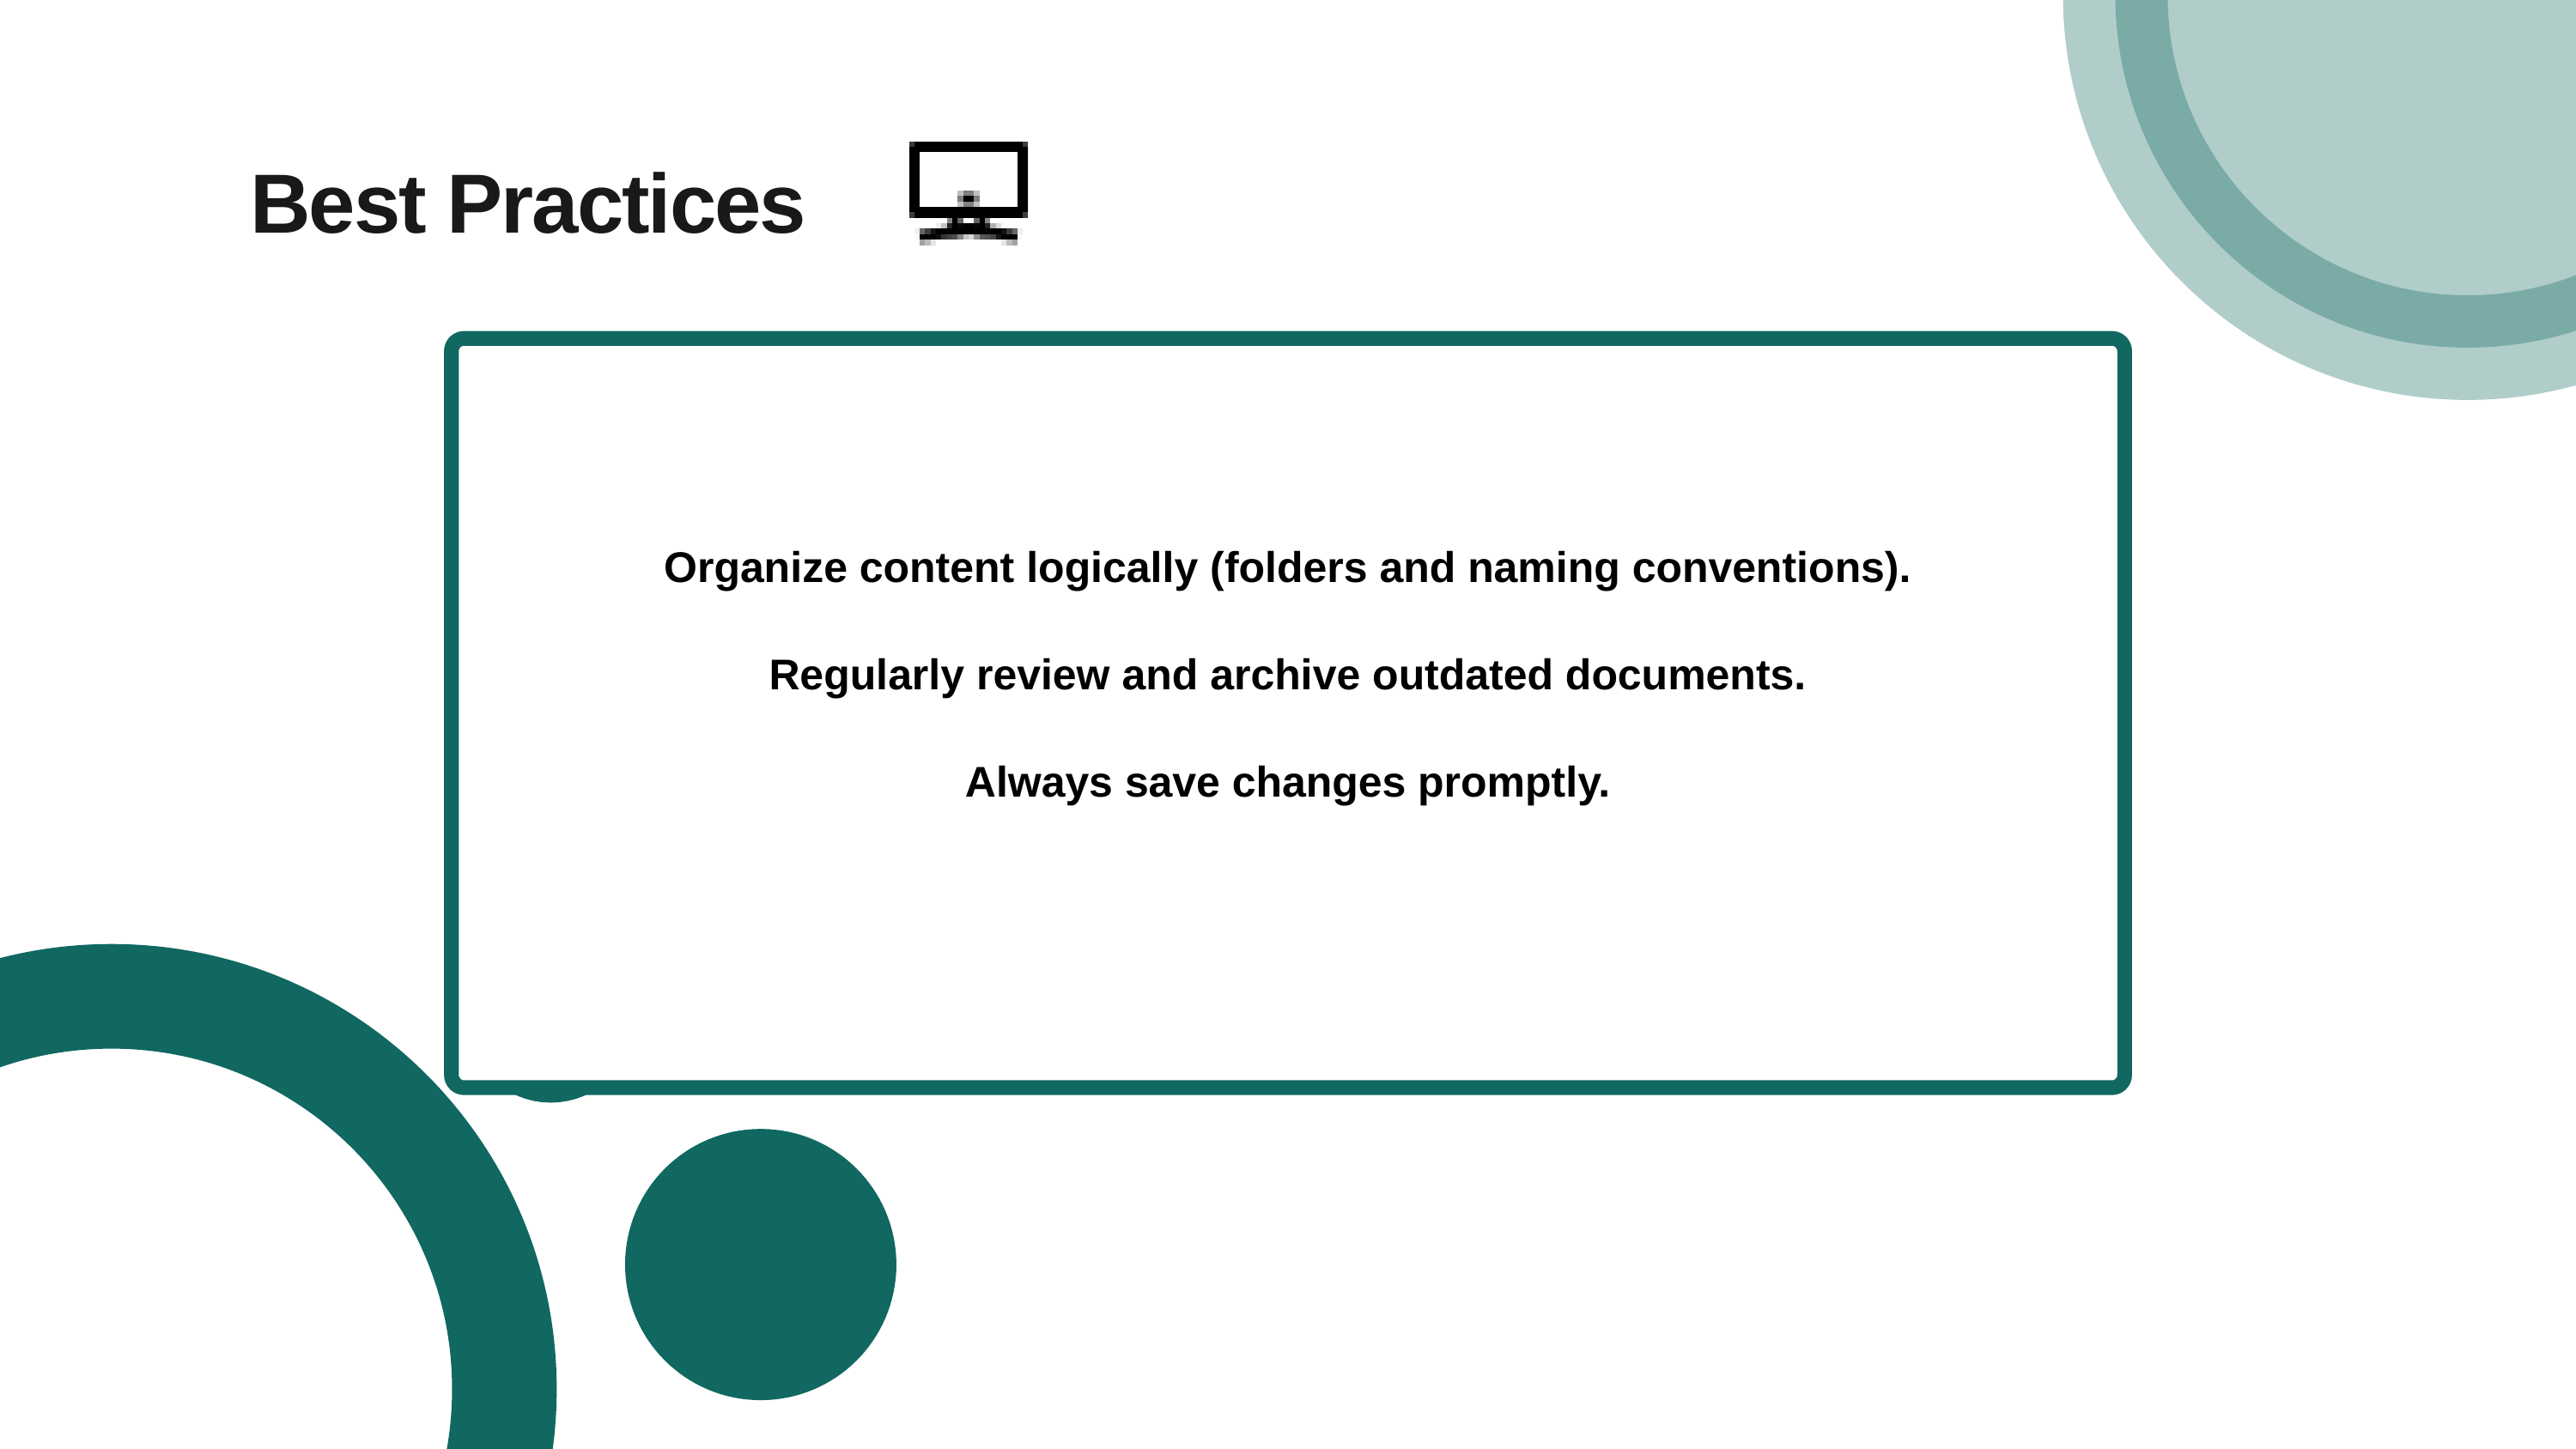

Best Practices

Lorem ipsum dolor sit amet, consectetur adipiscing elit. Aliquam semper ipsum urna, nec cursus dolor dictum nec. Donec luctus mauris quis cursus.
Organize content logically (folders and naming conventions).
Regularly review and archive outdated documents.
Always save changes promptly.